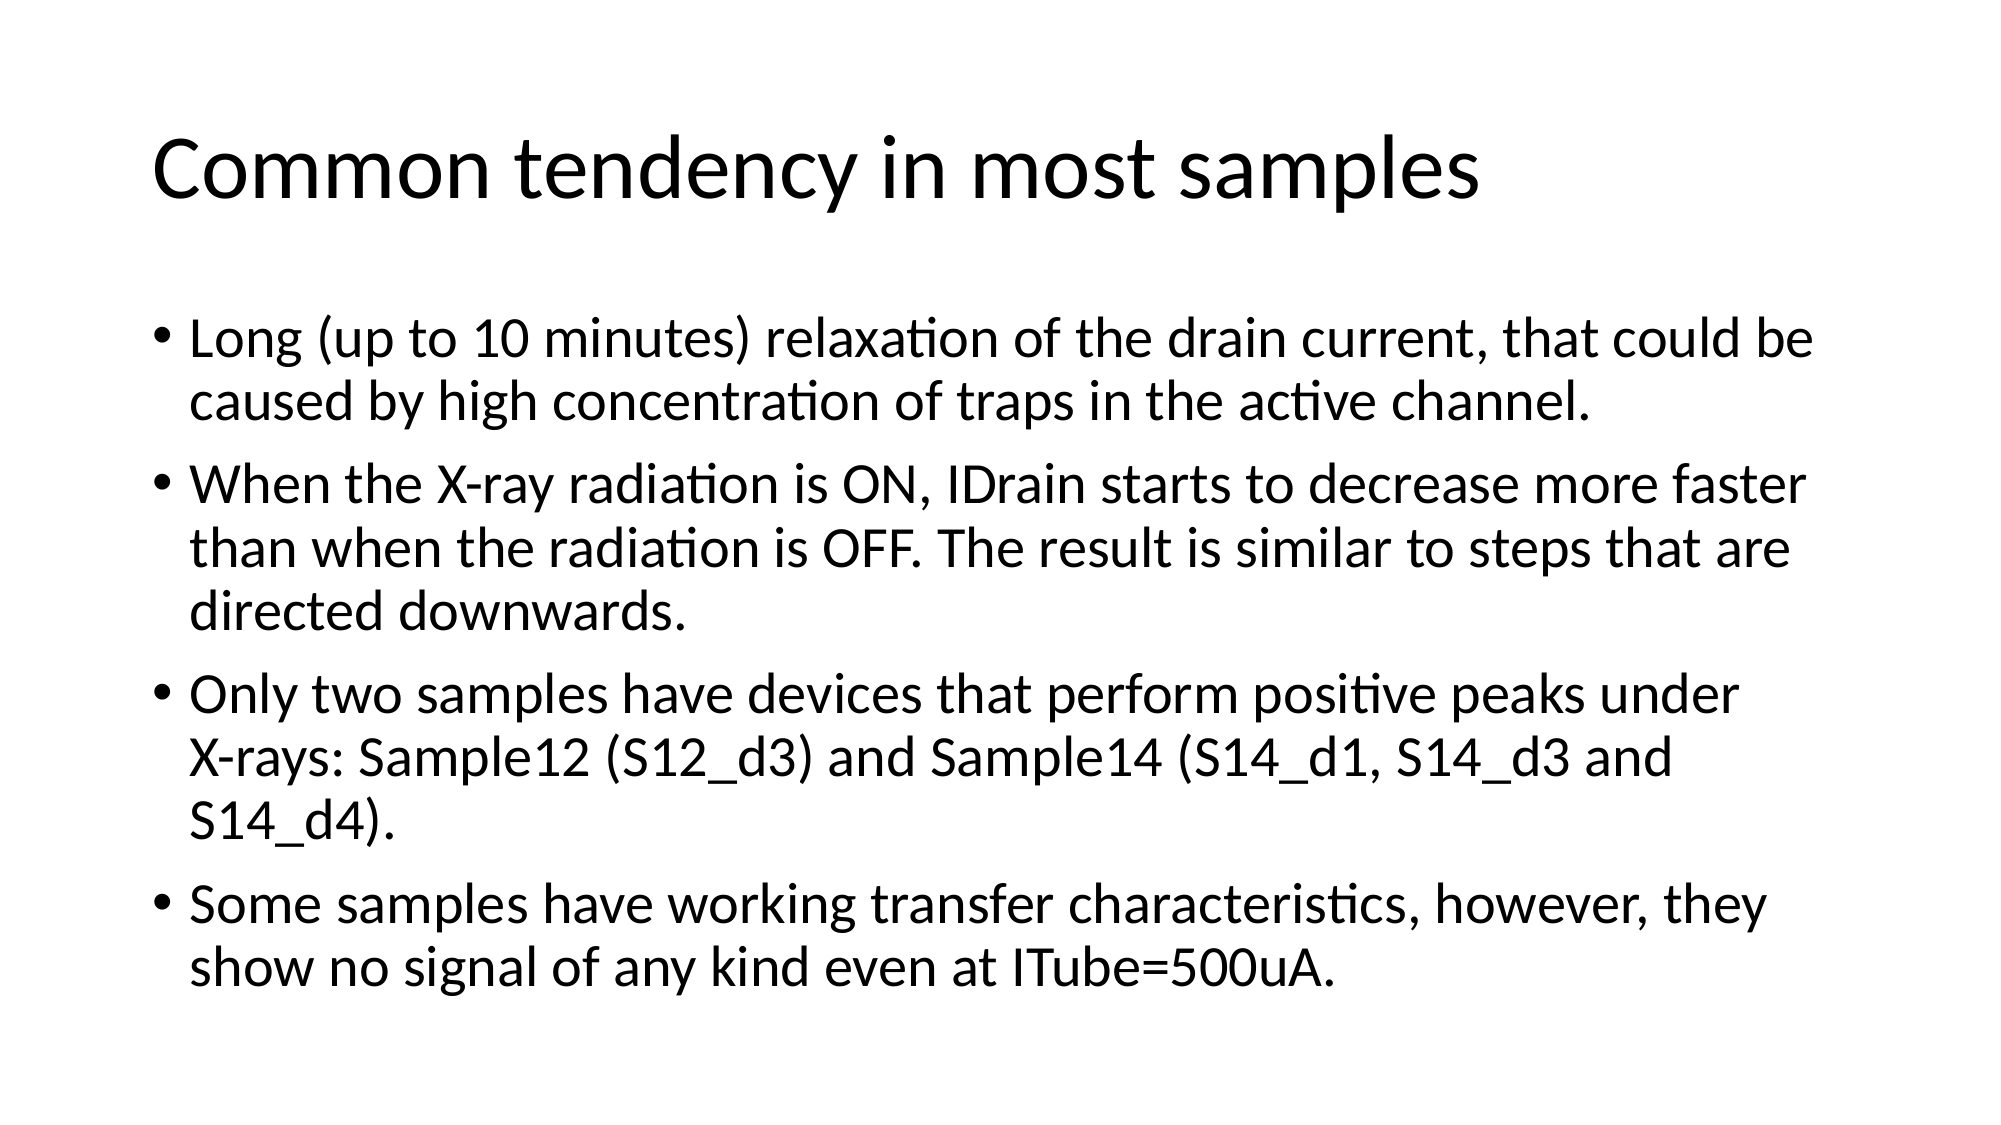

# Common tendency in most samples
Long (up to 10 minutes) relaxation of the drain current, that could be caused by high concentration of traps in the active channel.
When the X-ray radiation is ON, IDrain starts to decrease more faster than when the radiation is OFF. The result is similar to steps that are directed downwards.
Only two samples have devices that perform positive peaks under     X-rays: Sample12 (S12_d3) and Sample14 (S14_d1, S14_d3 and S14_d4).
Some samples have working transfer characteristics, however, they show no signal of any kind even at ITube=500uA.